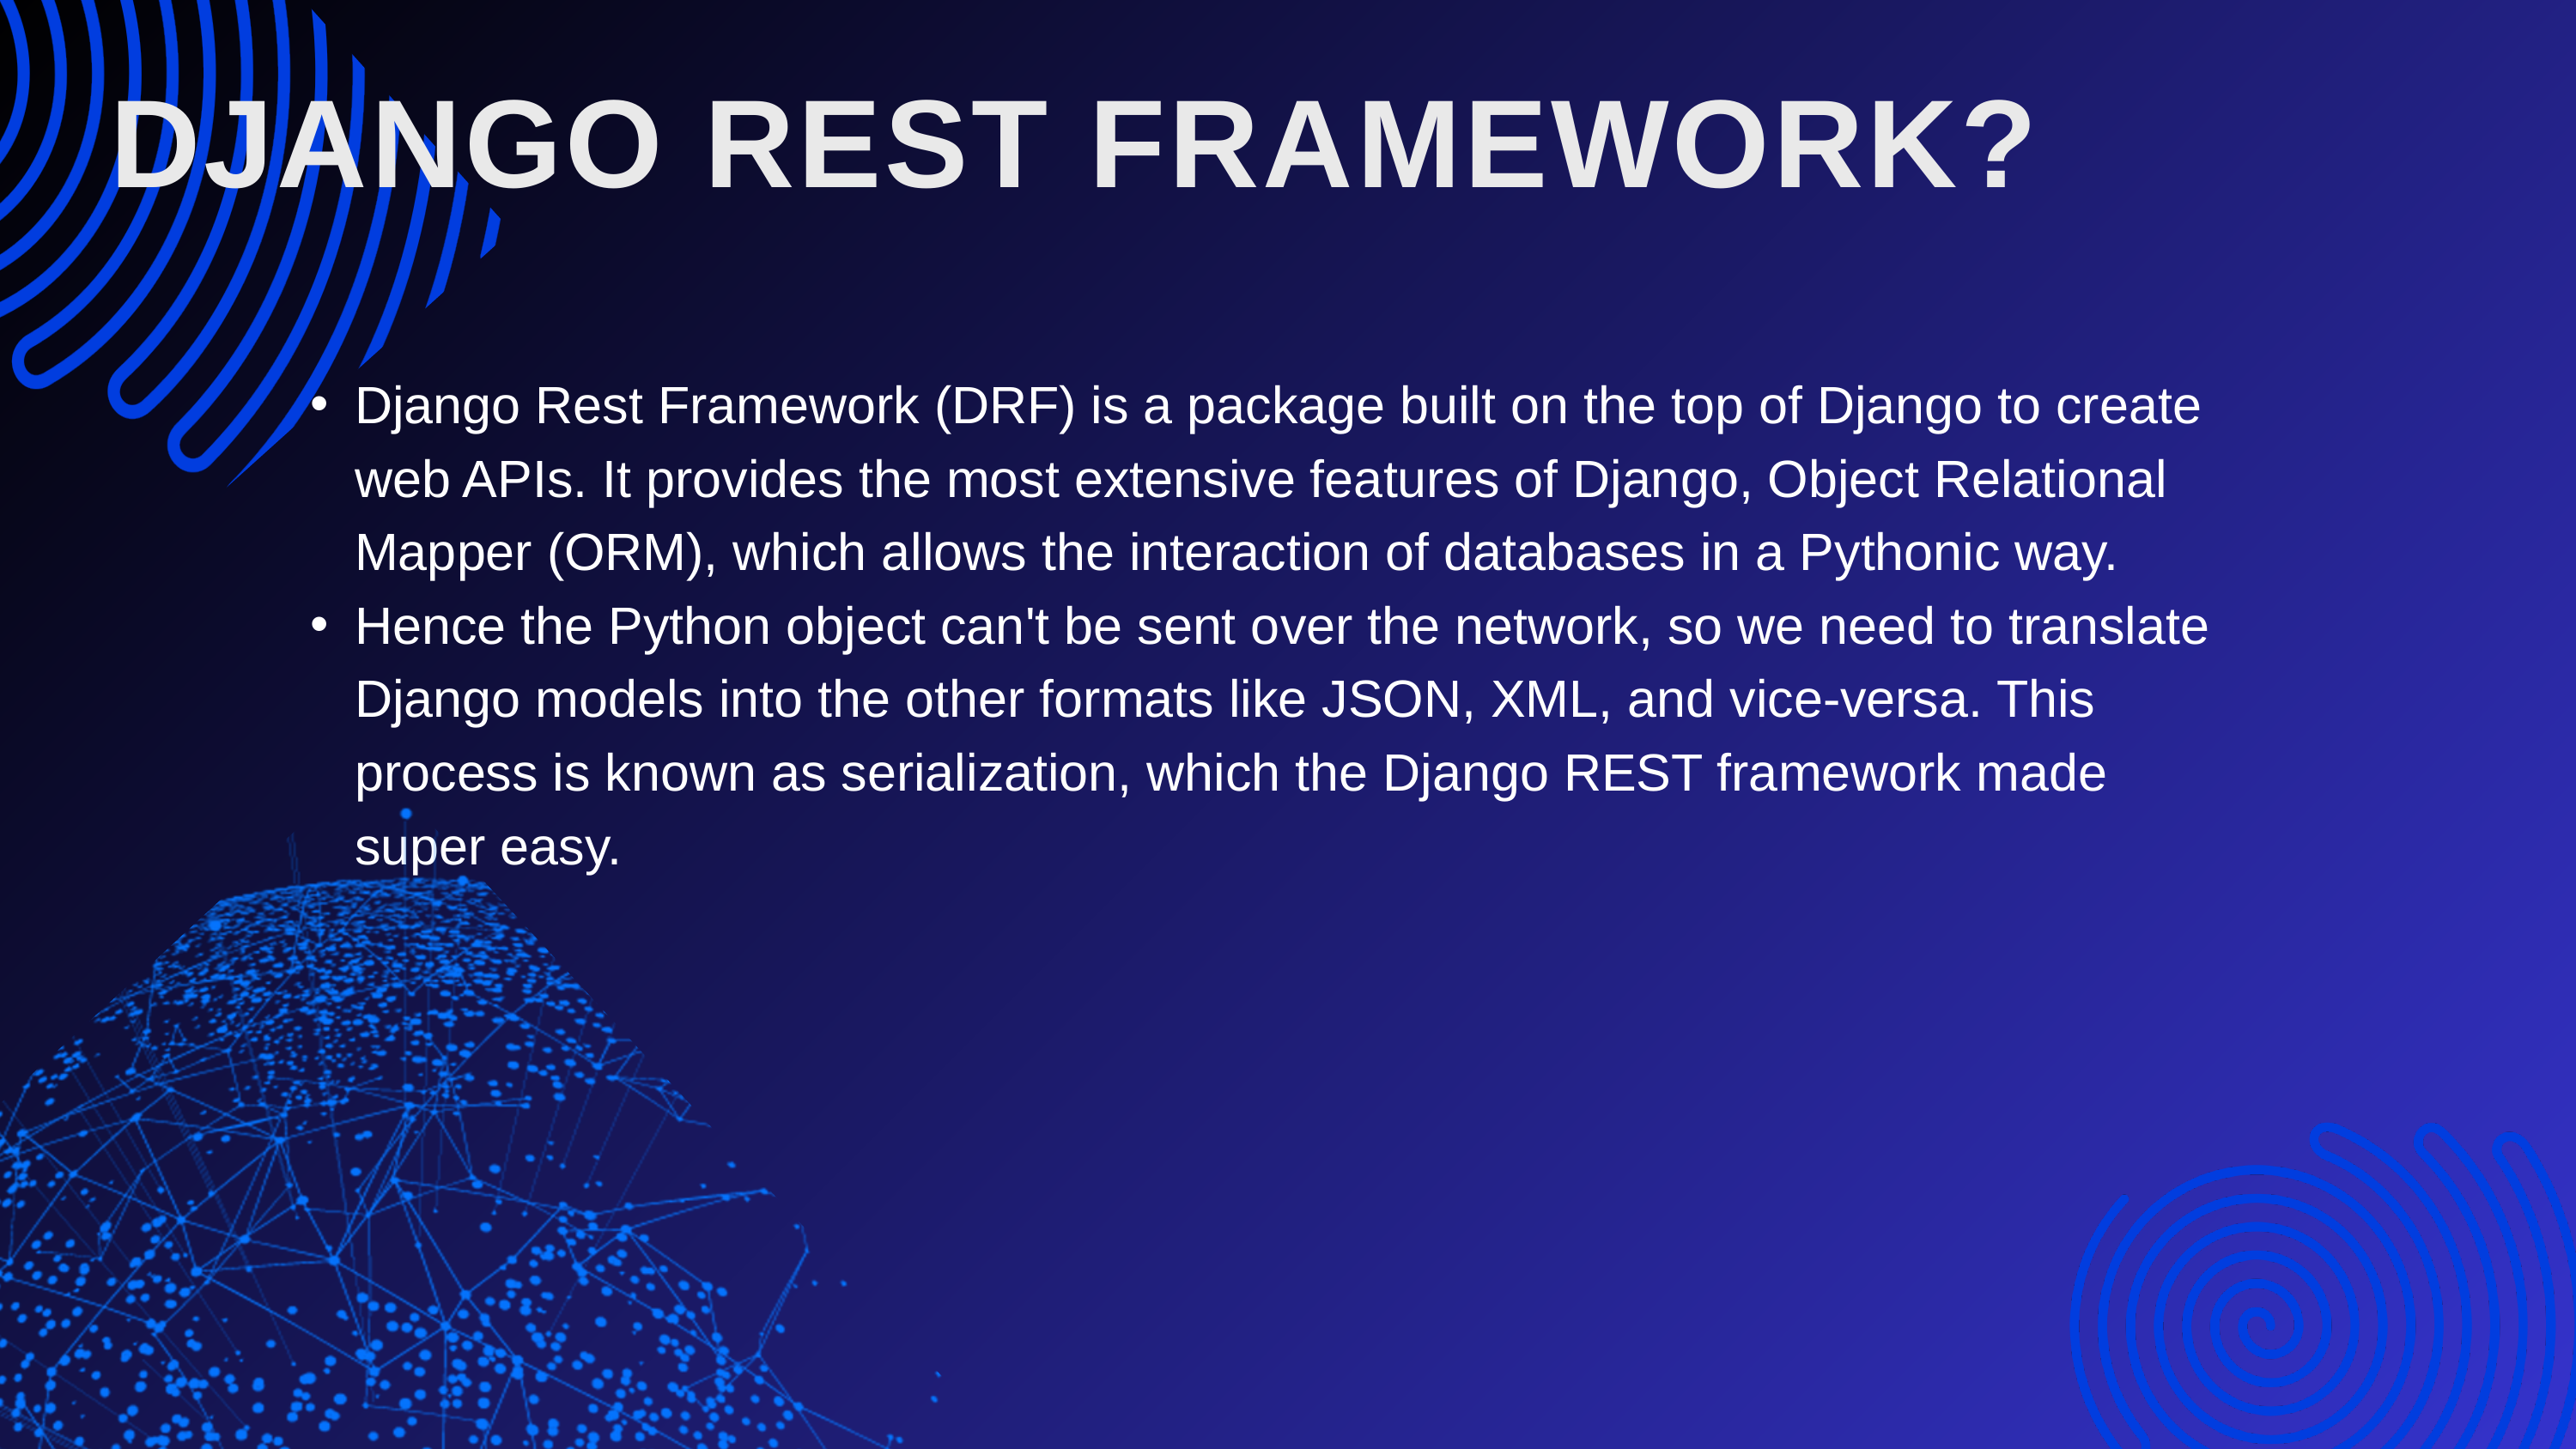

DJANGO REST FRAMEWORK?
Django Rest Framework (DRF) is a package built on the top of Django to create web APIs. It provides the most extensive features of Django, Object Relational Mapper (ORM), which allows the interaction of databases in a Pythonic way.
Hence the Python object can't be sent over the network, so we need to translate Django models into the other formats like JSON, XML, and vice-versa. This process is known as serialization, which the Django REST framework made super easy.